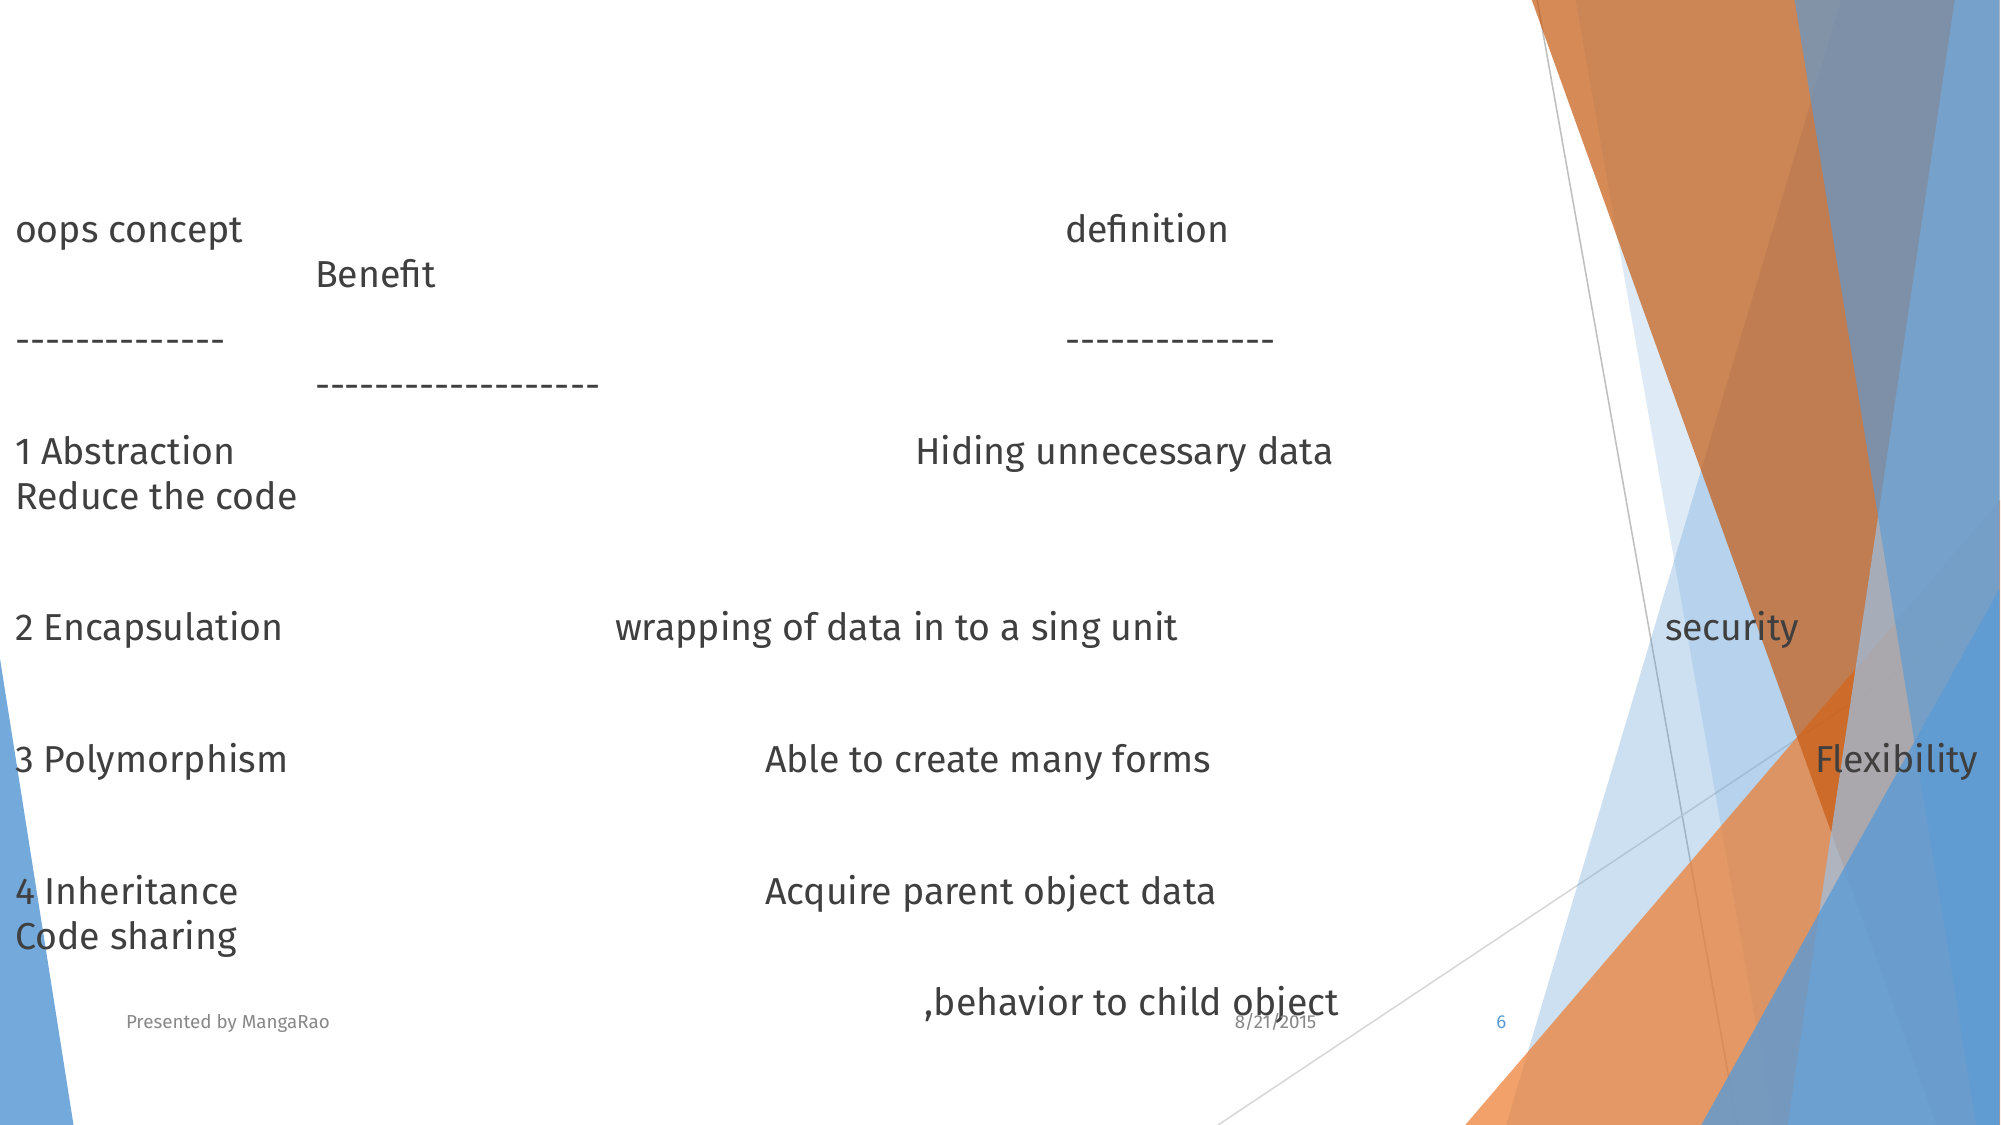

oops concept						definition							Benefit
--------------						--------------							-------------------
1 Abstraction					Hiding unnecessary data					Reduce the code

2 Encapsulation			wrapping of data in to a sing unit				security

3 Polymorphism				Able to create many forms					Flexibility

4 Inheritance				Acquire parent object data					Code sharing
						 ,behavior to child object
Presented by MangaRao
8/21/2015
6